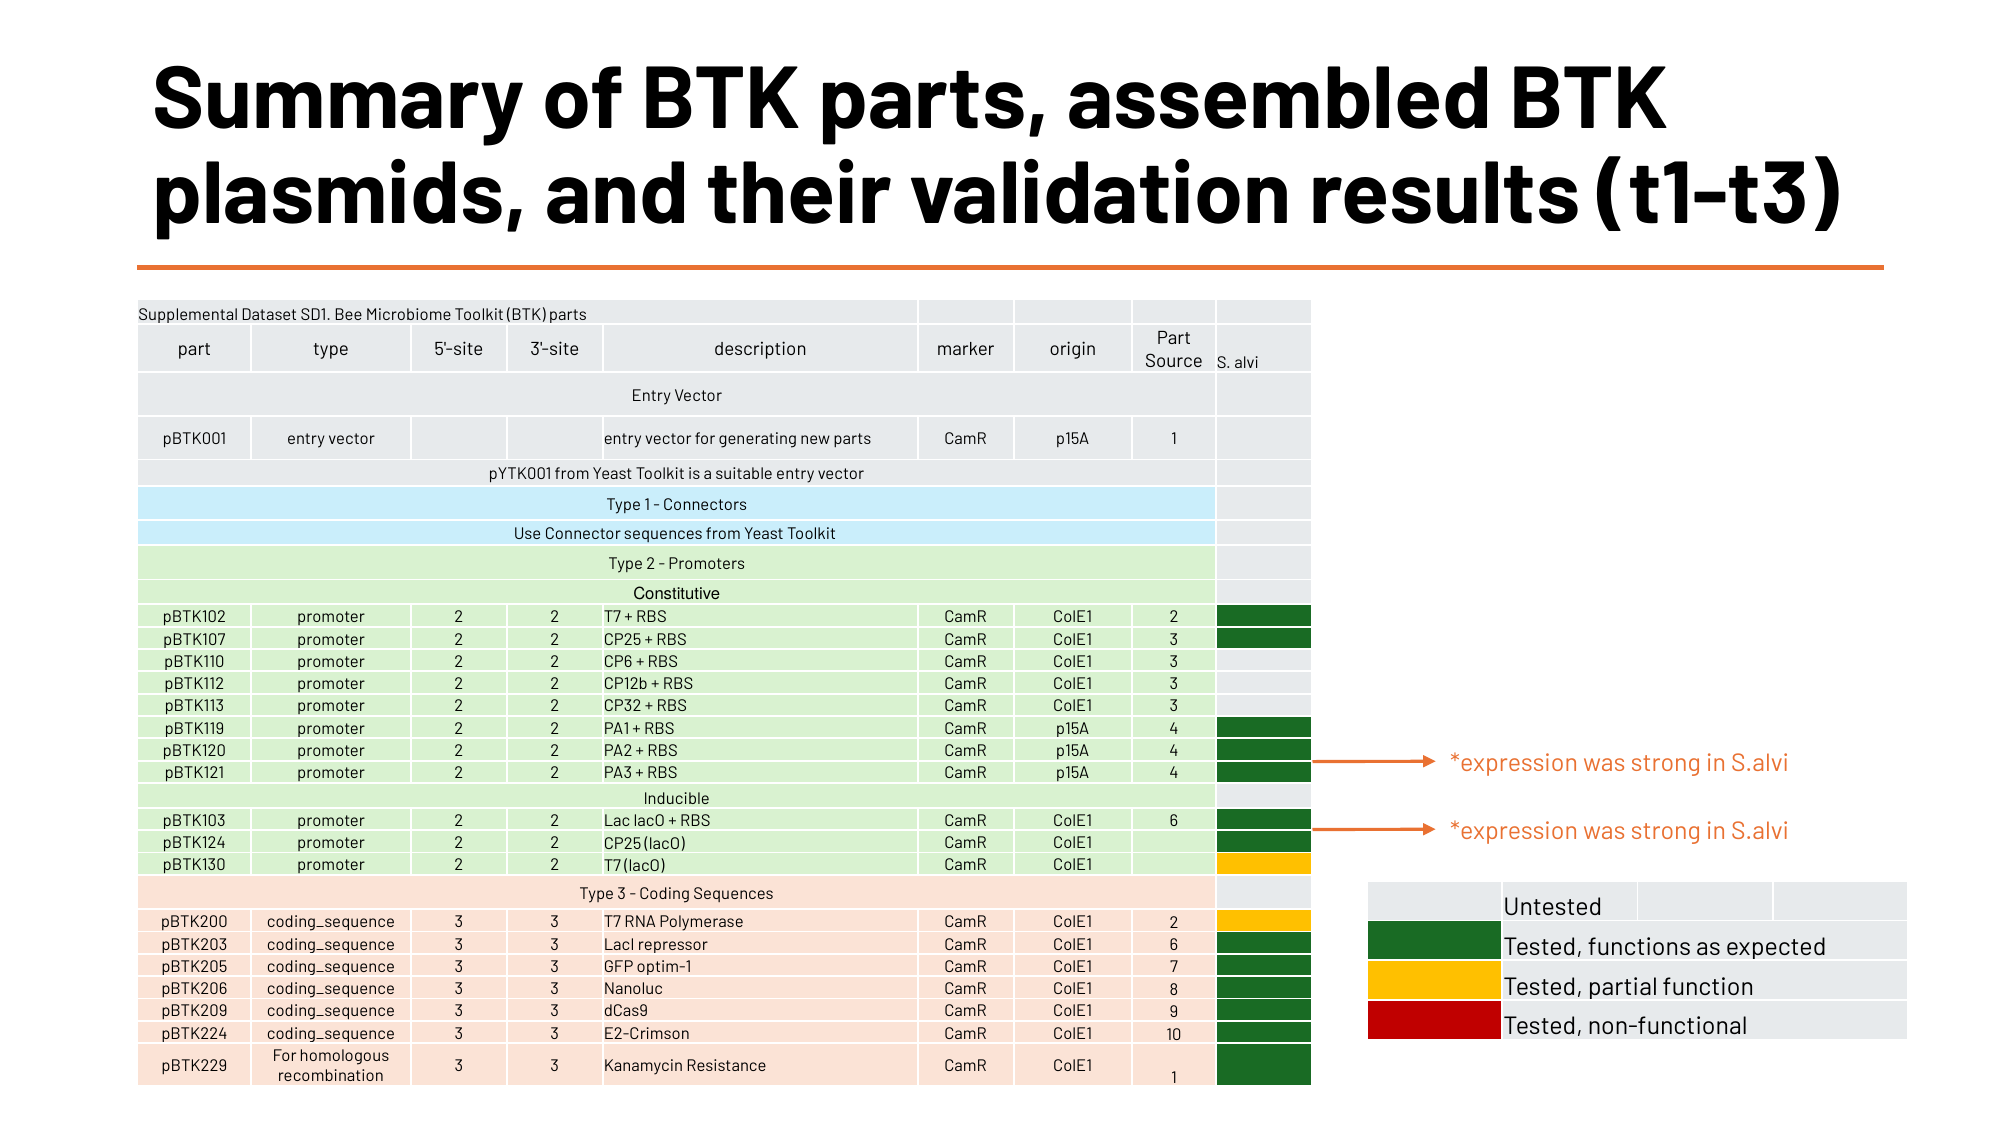

# Summary of BTK parts, assembled BTK plasmids, and their validation results (t1-t3)
| Supplemental Dataset SD1. Bee Microbiome Toolkit (BTK) parts |  |  |  |  |  |  |  |  |
| --- | --- | --- | --- | --- | --- | --- | --- | --- |
| part | type | 5'-site | 3'-site | description | marker | origin | Part Source | S. alvi |
| Entry Vector |  |  |  |  |  |  |  |  |
| pBTK001 | entry vector |  |  | entry vector for generating new parts | CamR | p15A | 1 |  |
| pYTK001 from Yeast Toolkit is a suitable entry vector |  |  |  |  |  |  |  |  |
| Type 1 - Connectors |  |  |  |  |  |  |  |  |
| Use Connector sequences from Yeast Toolkit |  |  |  |  |  |  |  |  |
| Type 2 - Promoters |  |  |  |  |  |  |  |  |
| Constitutive |  |  |  |  |  |  |  |  |
| pBTK102 | promoter | 2 | 2 | T7 + RBS | CamR | ColE1 | 2 |  |
| pBTK107 | promoter | 2 | 2 | CP25 + RBS | CamR | ColE1 | 3 |  |
| pBTK110 | promoter | 2 | 2 | CP6 + RBS | CamR | ColE1 | 3 |  |
| pBTK112 | promoter | 2 | 2 | CP12b + RBS | CamR | ColE1 | 3 |  |
| pBTK113 | promoter | 2 | 2 | CP32 + RBS | CamR | ColE1 | 3 |  |
| pBTK119 | promoter | 2 | 2 | PA1 + RBS | CamR | p15A | 4 |  |
| pBTK120 | promoter | 2 | 2 | PA2 + RBS | CamR | p15A | 4 |  |
| pBTK121 | promoter | 2 | 2 | PA3 + RBS | CamR | p15A | 4 |  |
| Inducible |  |  |  |  |  |  |  |  |
| pBTK103 | promoter | 2 | 2 | Lac lacO + RBS | CamR | ColE1 | 6 |  |
| pBTK124 | promoter | 2 | 2 | CP25 (lacO) | CamR | ColE1 |  |  |
| pBTK130 | promoter | 2 | 2 | T7 (lacO) | CamR | ColE1 |  |  |
| Type 3 - Coding Sequences |  |  |  |  |  |  |  |  |
| pBTK200 | coding\_sequence | 3 | 3 | T7 RNA Polymerase | CamR | ColE1 | 2 |  |
| pBTK203 | coding\_sequence | 3 | 3 | LacI repressor | CamR | ColE1 | 6 |  |
| pBTK205 | coding\_sequence | 3 | 3 | GFP optim-1 | CamR | ColE1 | 7 |  |
| pBTK206 | coding\_sequence | 3 | 3 | Nanoluc | CamR | ColE1 | 8 |  |
| pBTK209 | coding\_sequence | 3 | 3 | dCas9 | CamR | ColE1 | 9 |  |
| pBTK224 | coding\_sequence | 3 | 3 | E2-Crimson | CamR | ColE1 | 10 |  |
| pBTK229 | For homologous recombination | 3 | 3 | Kanamycin Resistance | CamR | ColE1 | 1 |  |
*expression was strong in S.alvi
*expression was strong in S.alvi
|  | Untested |  |  |
| --- | --- | --- | --- |
|  | Tested, functions as expected |  |  |
|  | Tested, partial function |  |  |
|  | Tested, non-functional |  |  |